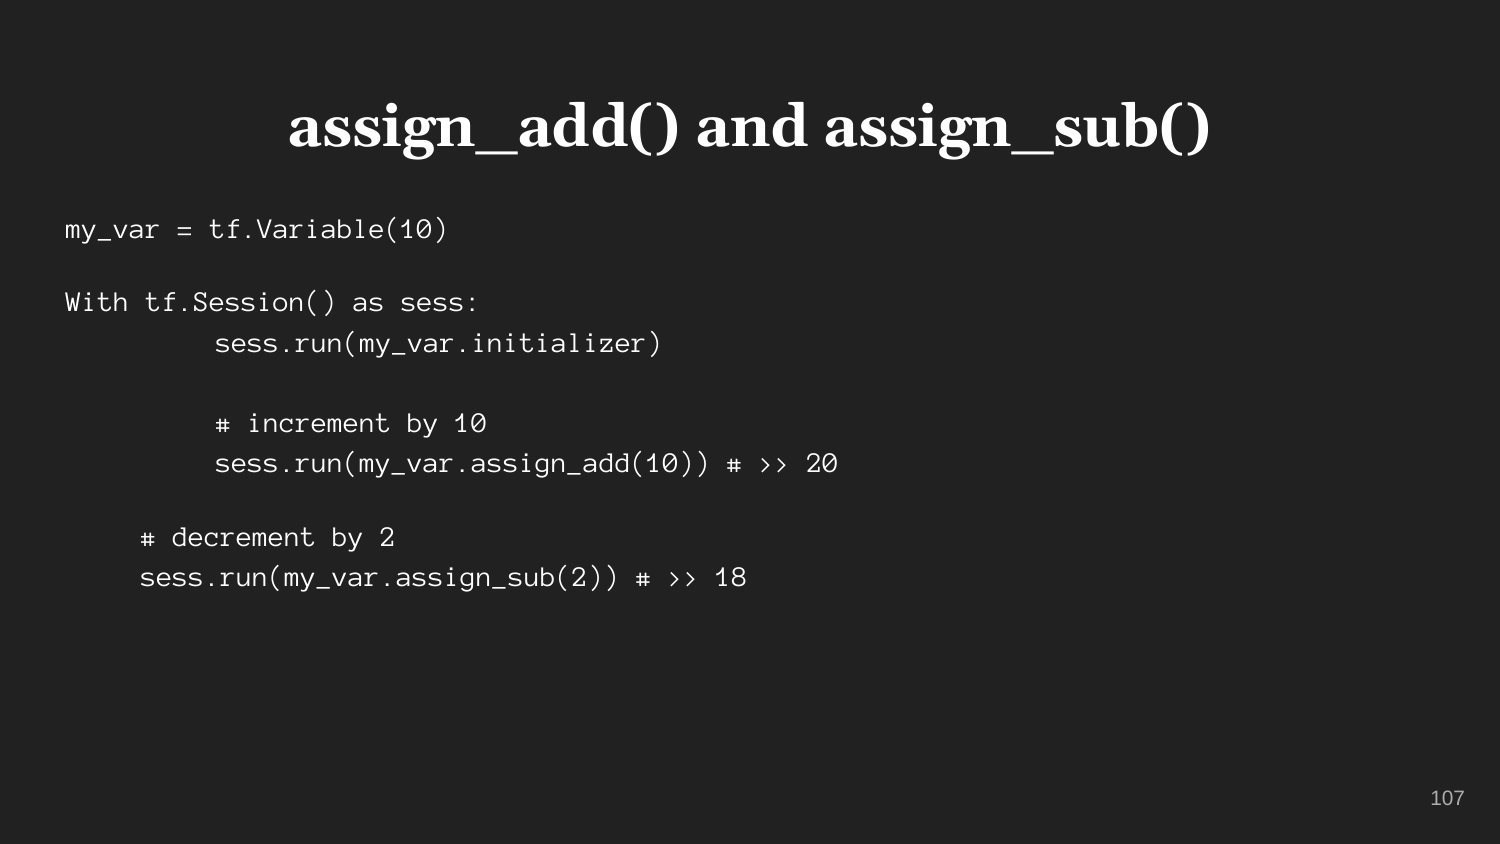

# assign_add() and assign_sub()
my_var = tf.Variable(10)
With tf.Session() as sess:
	sess.run(my_var.initializer)
	# increment by 10
	sess.run(my_var.assign_add(10)) # >> 20
# decrement by 2 sess.run(my_var.assign_sub(2)) # >> 18
107